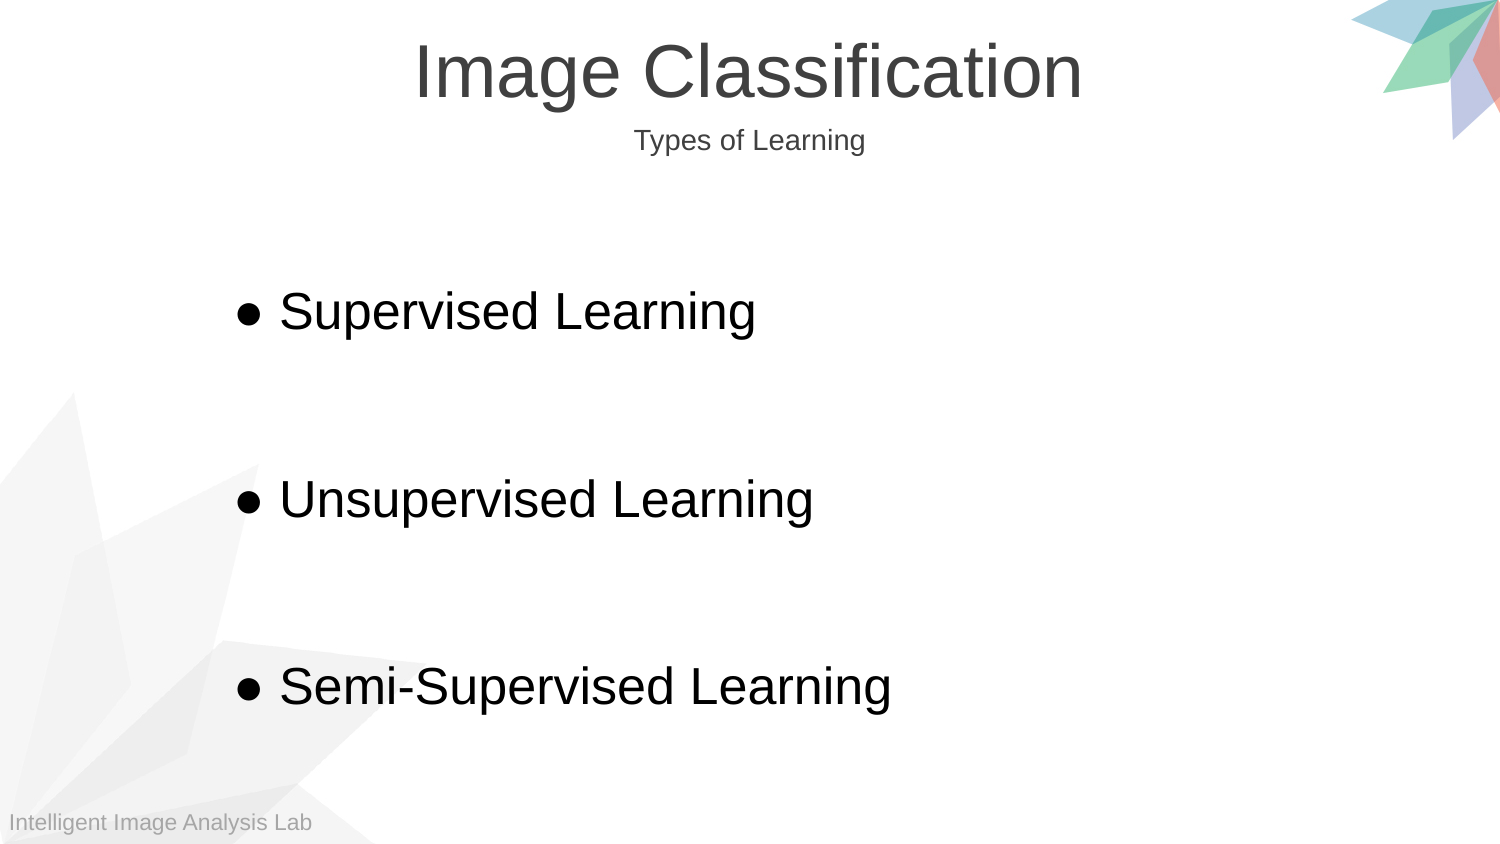

Image Classification
Types of Learning
● Supervised Learning

● Unsupervised Learning

● Semi-Supervised Learning